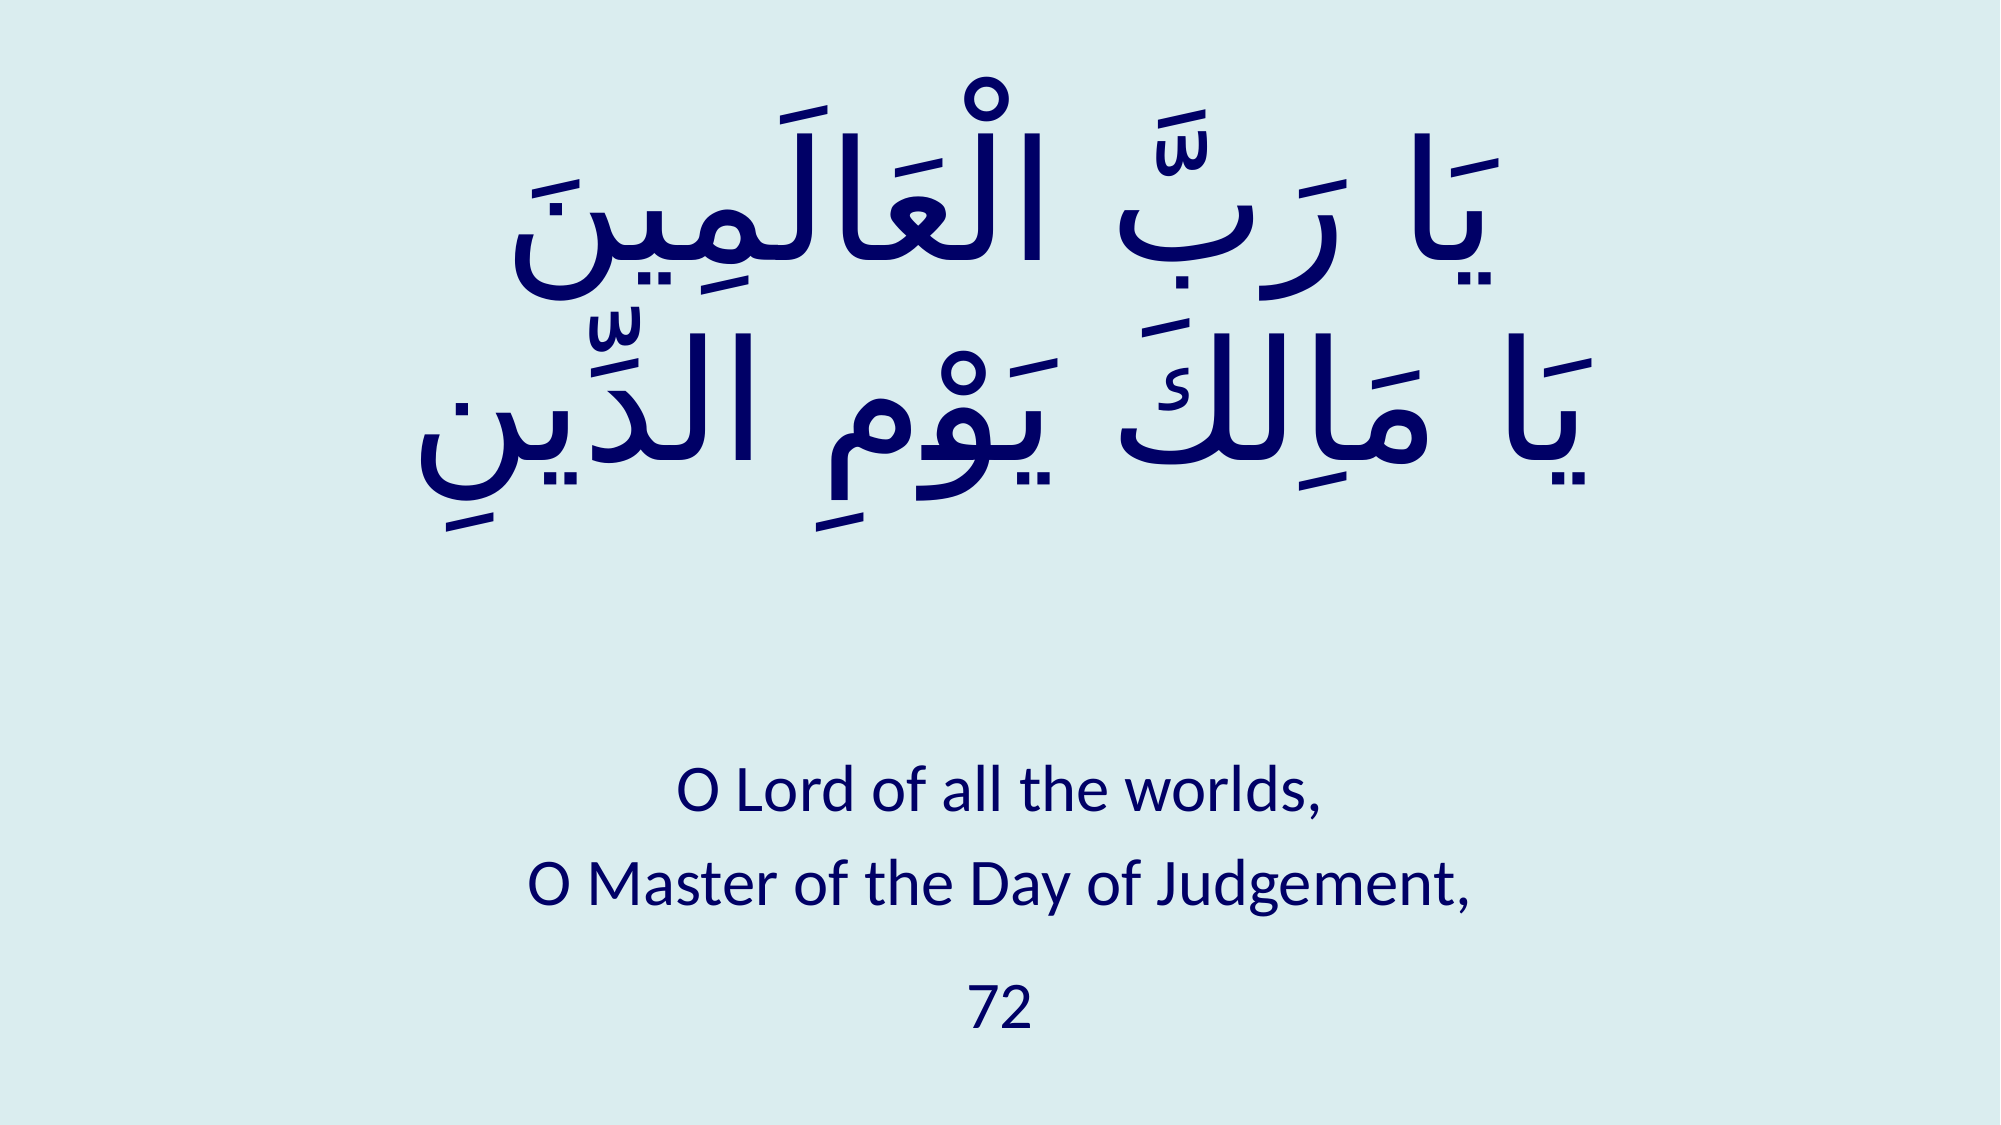

# يَا رَبَّ الْعَالَمِينَ يَا مَاِلكَ يَوْمِ الدِّينِ
O Lord of all the worlds,
O Master of the Day of Judgement,
72